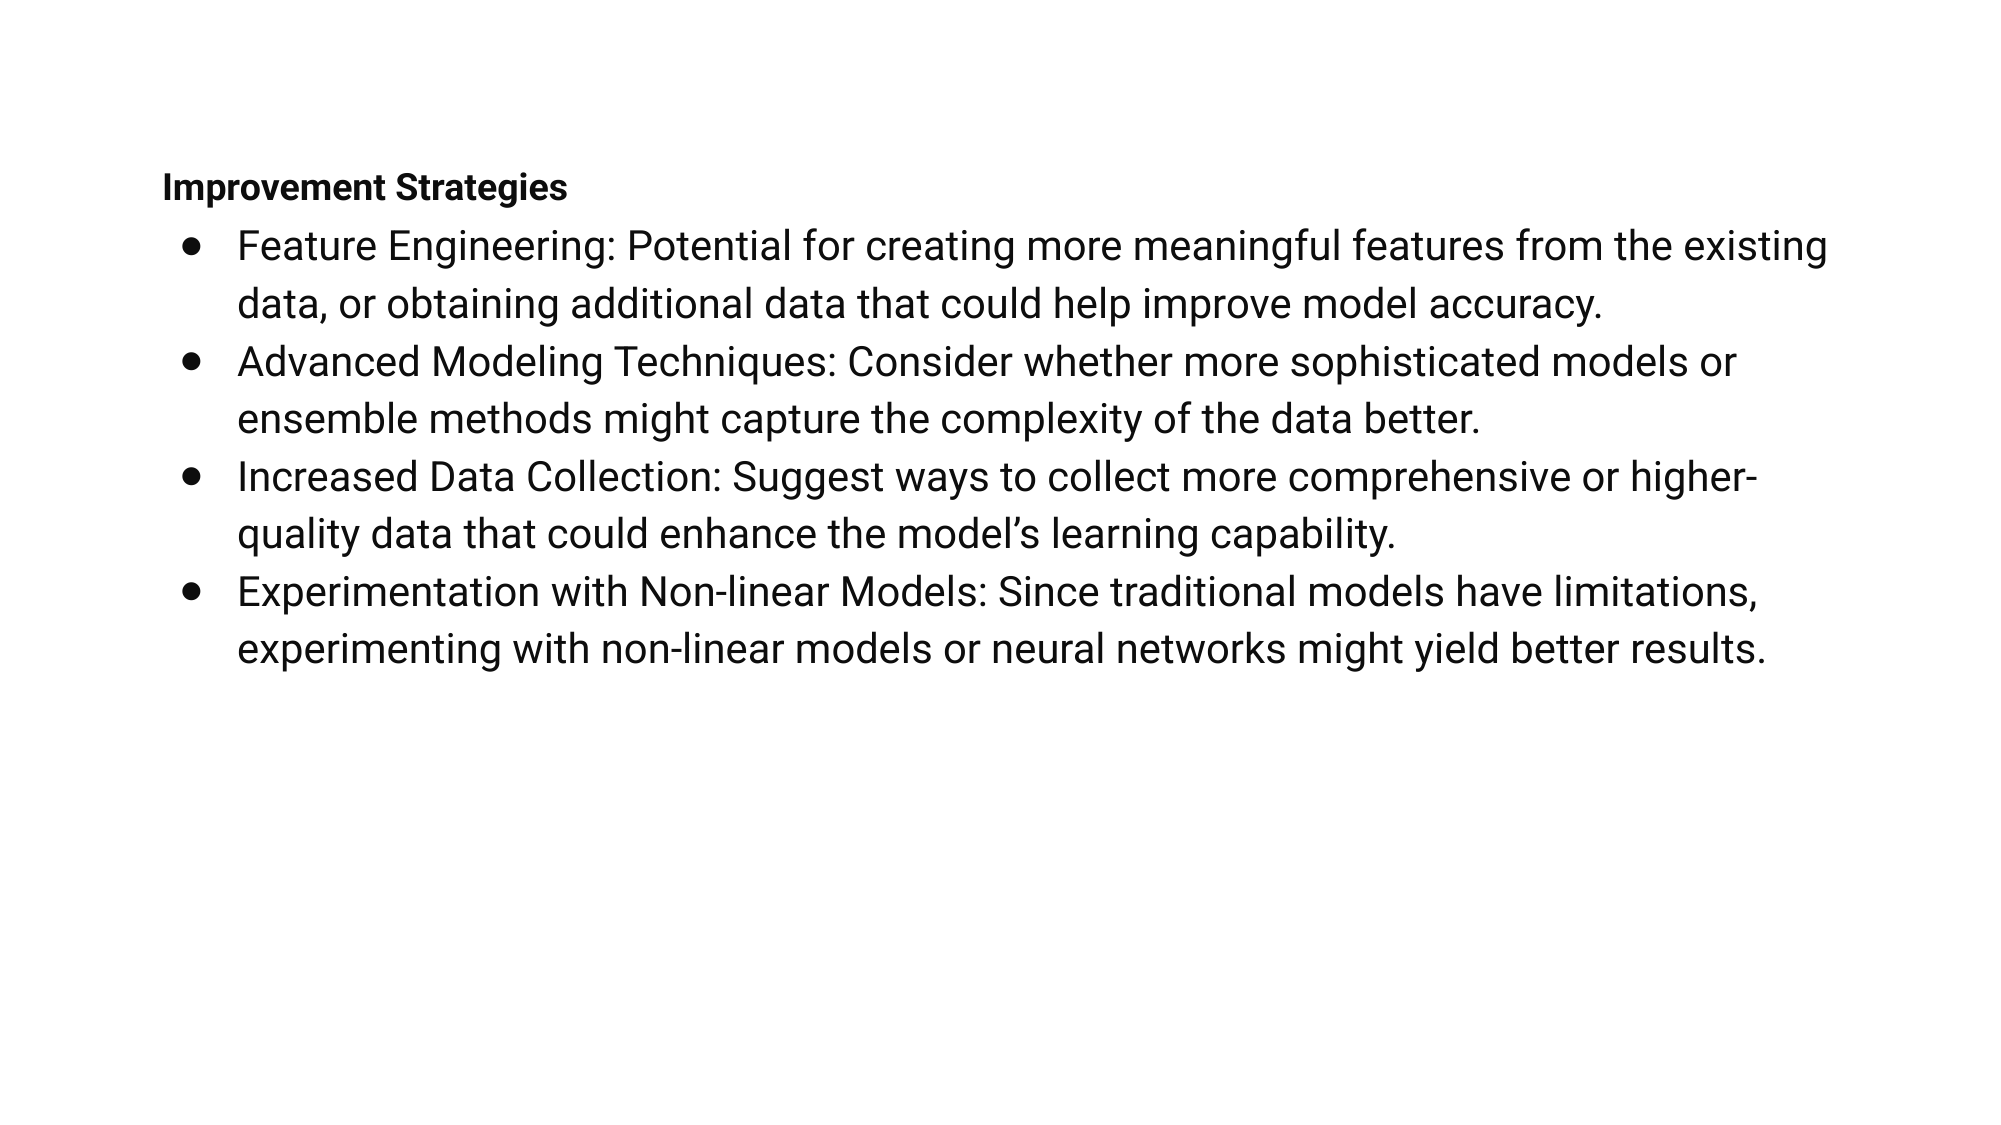

Improvement Strategies
Feature Engineering: Potential for creating more meaningful features from the existing data, or obtaining additional data that could help improve model accuracy.
Advanced Modeling Techniques: Consider whether more sophisticated models or ensemble methods might capture the complexity of the data better.
Increased Data Collection: Suggest ways to collect more comprehensive or higher-quality data that could enhance the model’s learning capability.
Experimentation with Non-linear Models: Since traditional models have limitations, experimenting with non-linear models or neural networks might yield better results.